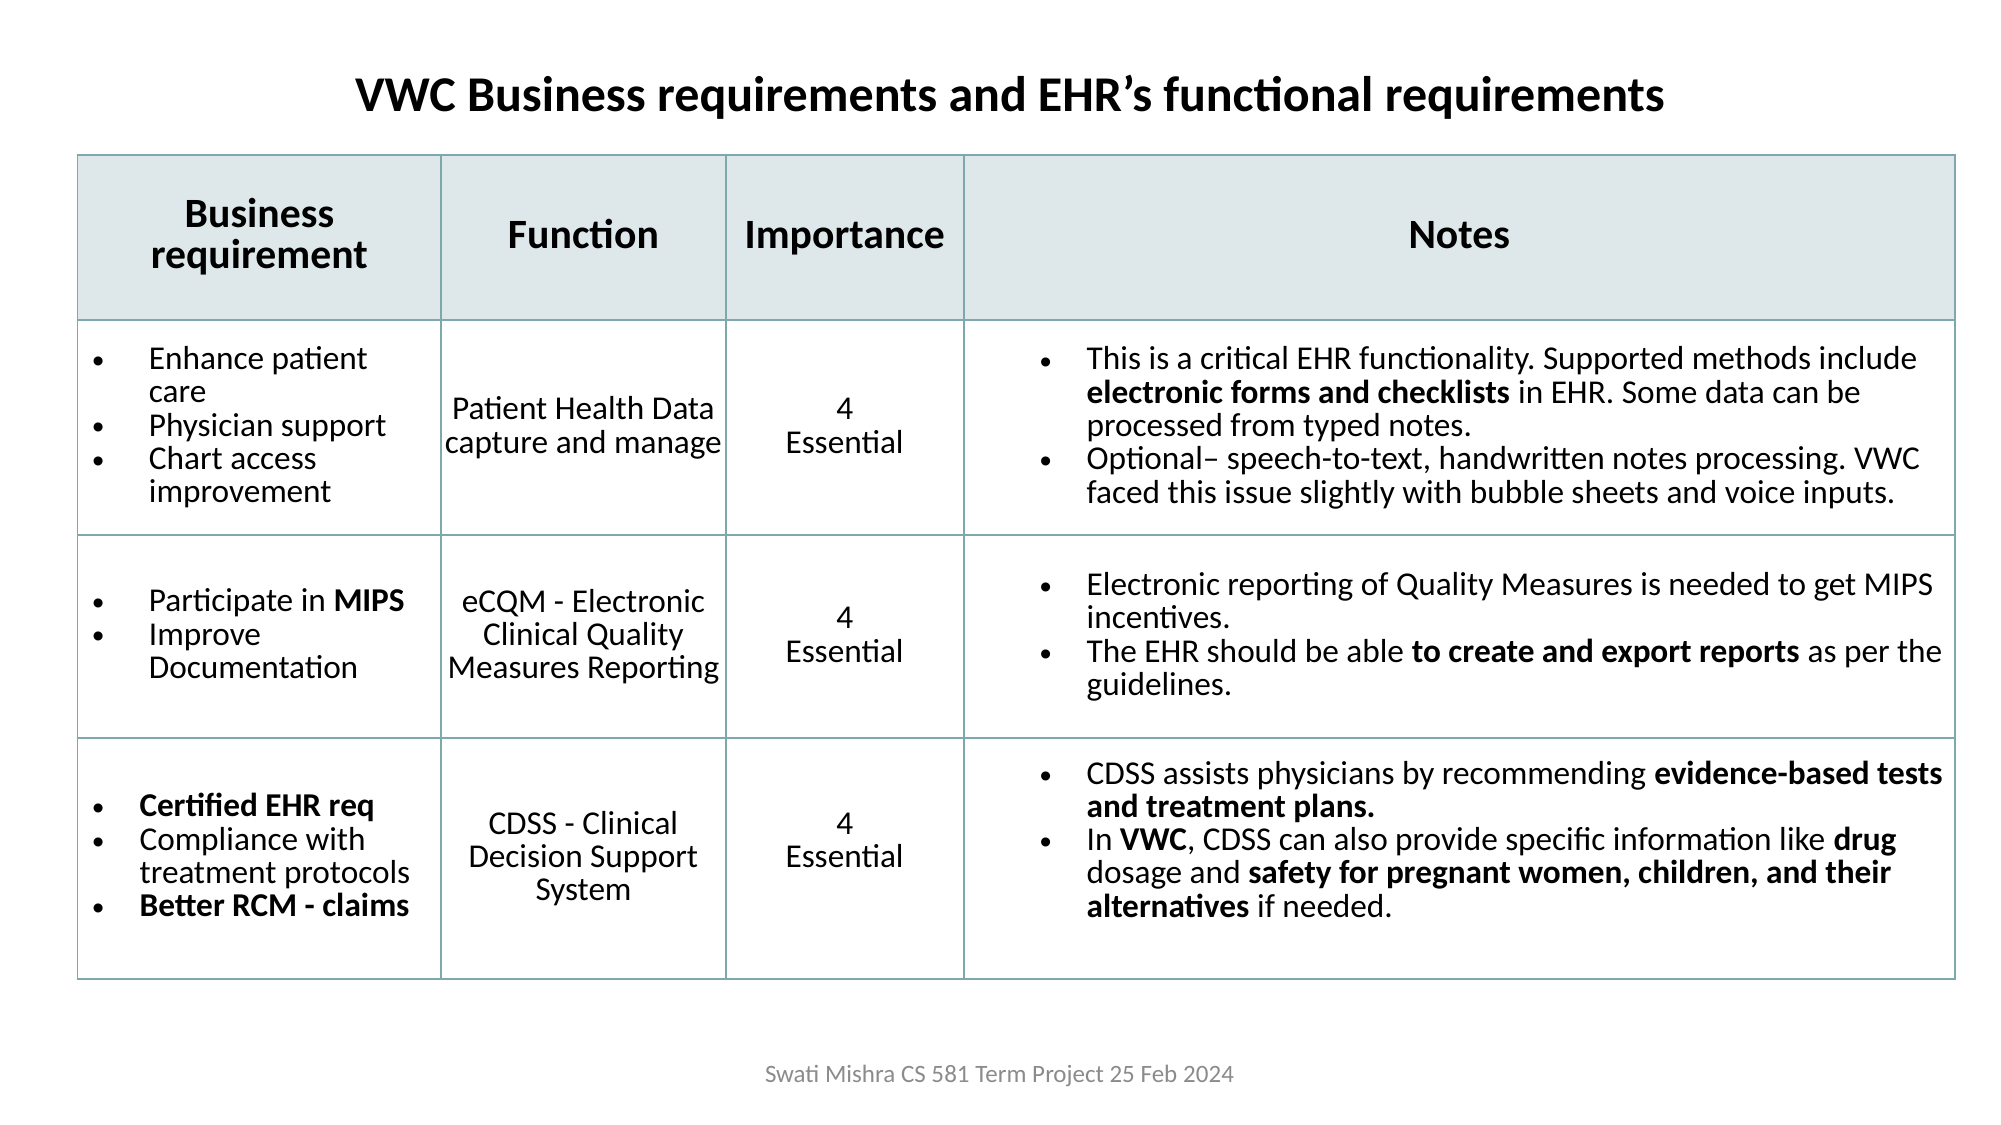

VWC Business requirements and EHR’s functional requirements
| Business requirement | Function | Importance | Notes |
| --- | --- | --- | --- |
| Enhance patient care Physician support Chart access improvement | Patient Health Data capture and manage | 4 Essential | This is a critical EHR functionality. Supported methods include electronic forms and checklists in EHR. Some data can be processed from typed notes. Optional– speech-to-text, handwritten notes processing. VWC faced this issue slightly with bubble sheets and voice inputs. |
| Participate in MIPS Improve Documentation | eCQM - Electronic Clinical Quality Measures Reporting | 4 Essential | Electronic reporting of Quality Measures is needed to get MIPS incentives. The EHR should be able to create and export reports as per the guidelines. |
| Certified EHR req Compliance with treatment protocols Better RCM - claims | CDSS - Clinical Decision Support System | 4 Essential | CDSS assists physicians by recommending evidence-based tests and treatment plans. In VWC, CDSS can also provide specific information like drug dosage and safety for pregnant women, children, and their alternatives if needed. |
Swati Mishra CS 581 Term Project 25 Feb 2024